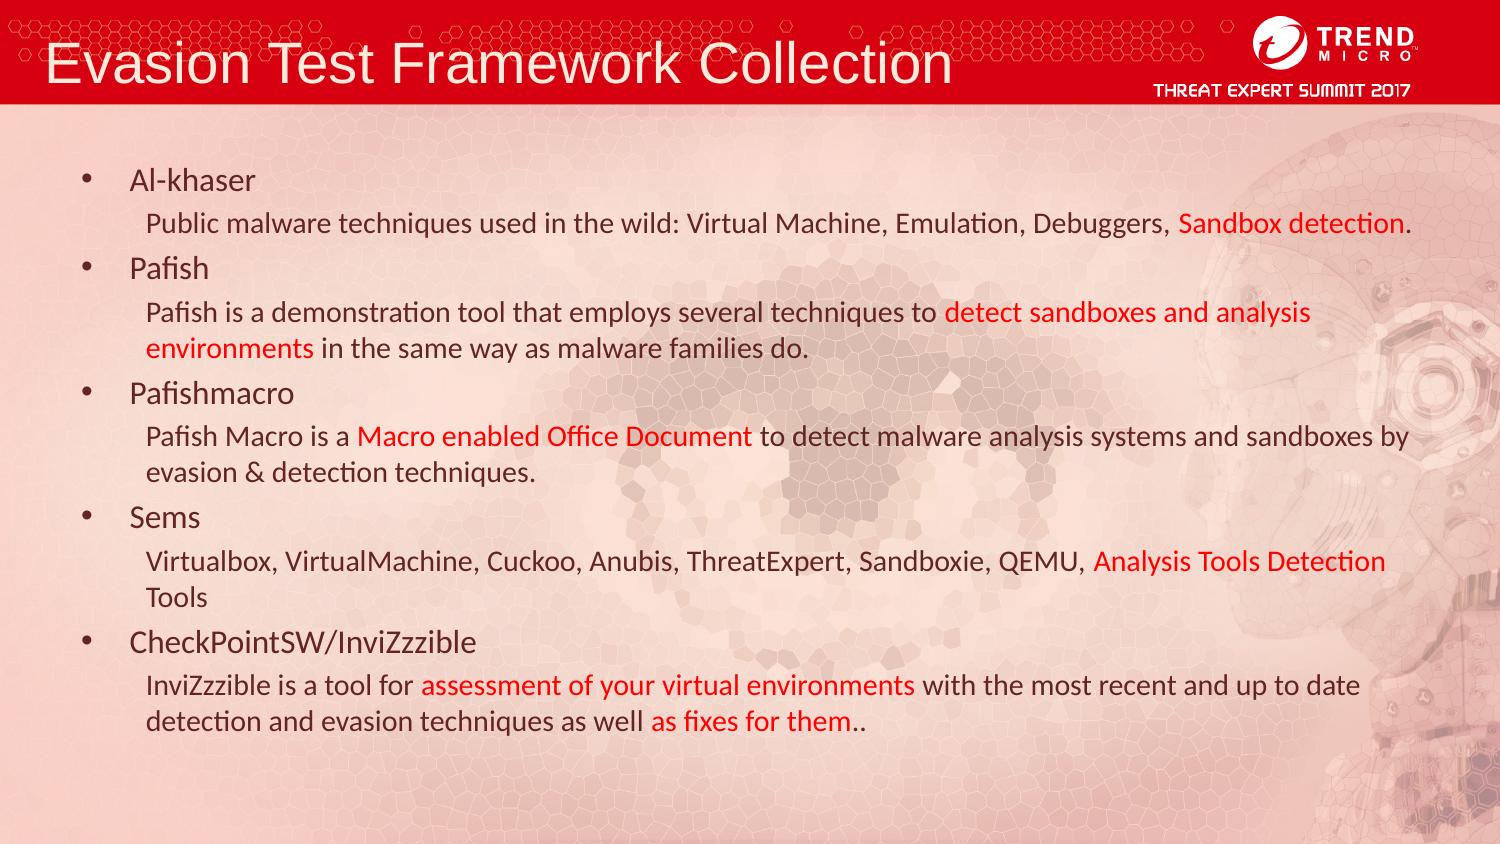

# Evasion Test Framework Collection
Al-khaser
Public malware techniques used in the wild: Virtual Machine, Emulation, Debuggers, Sandbox detection.
Pafish
Pafish is a demonstration tool that employs several techniques to detect sandboxes and analysis environments in the same way as malware families do.
Pafishmacro
Pafish Macro is a Macro enabled Office Document to detect malware analysis systems and sandboxes by evasion & detection techniques.
Sems
Virtualbox, VirtualMachine, Cuckoo, Anubis, ThreatExpert, Sandboxie, QEMU, Analysis Tools Detection Tools
CheckPointSW/InviZzzible
InviZzzible is a tool for assessment of your virtual environments with the most recent and up to date detection and evasion techniques as well as fixes for them..